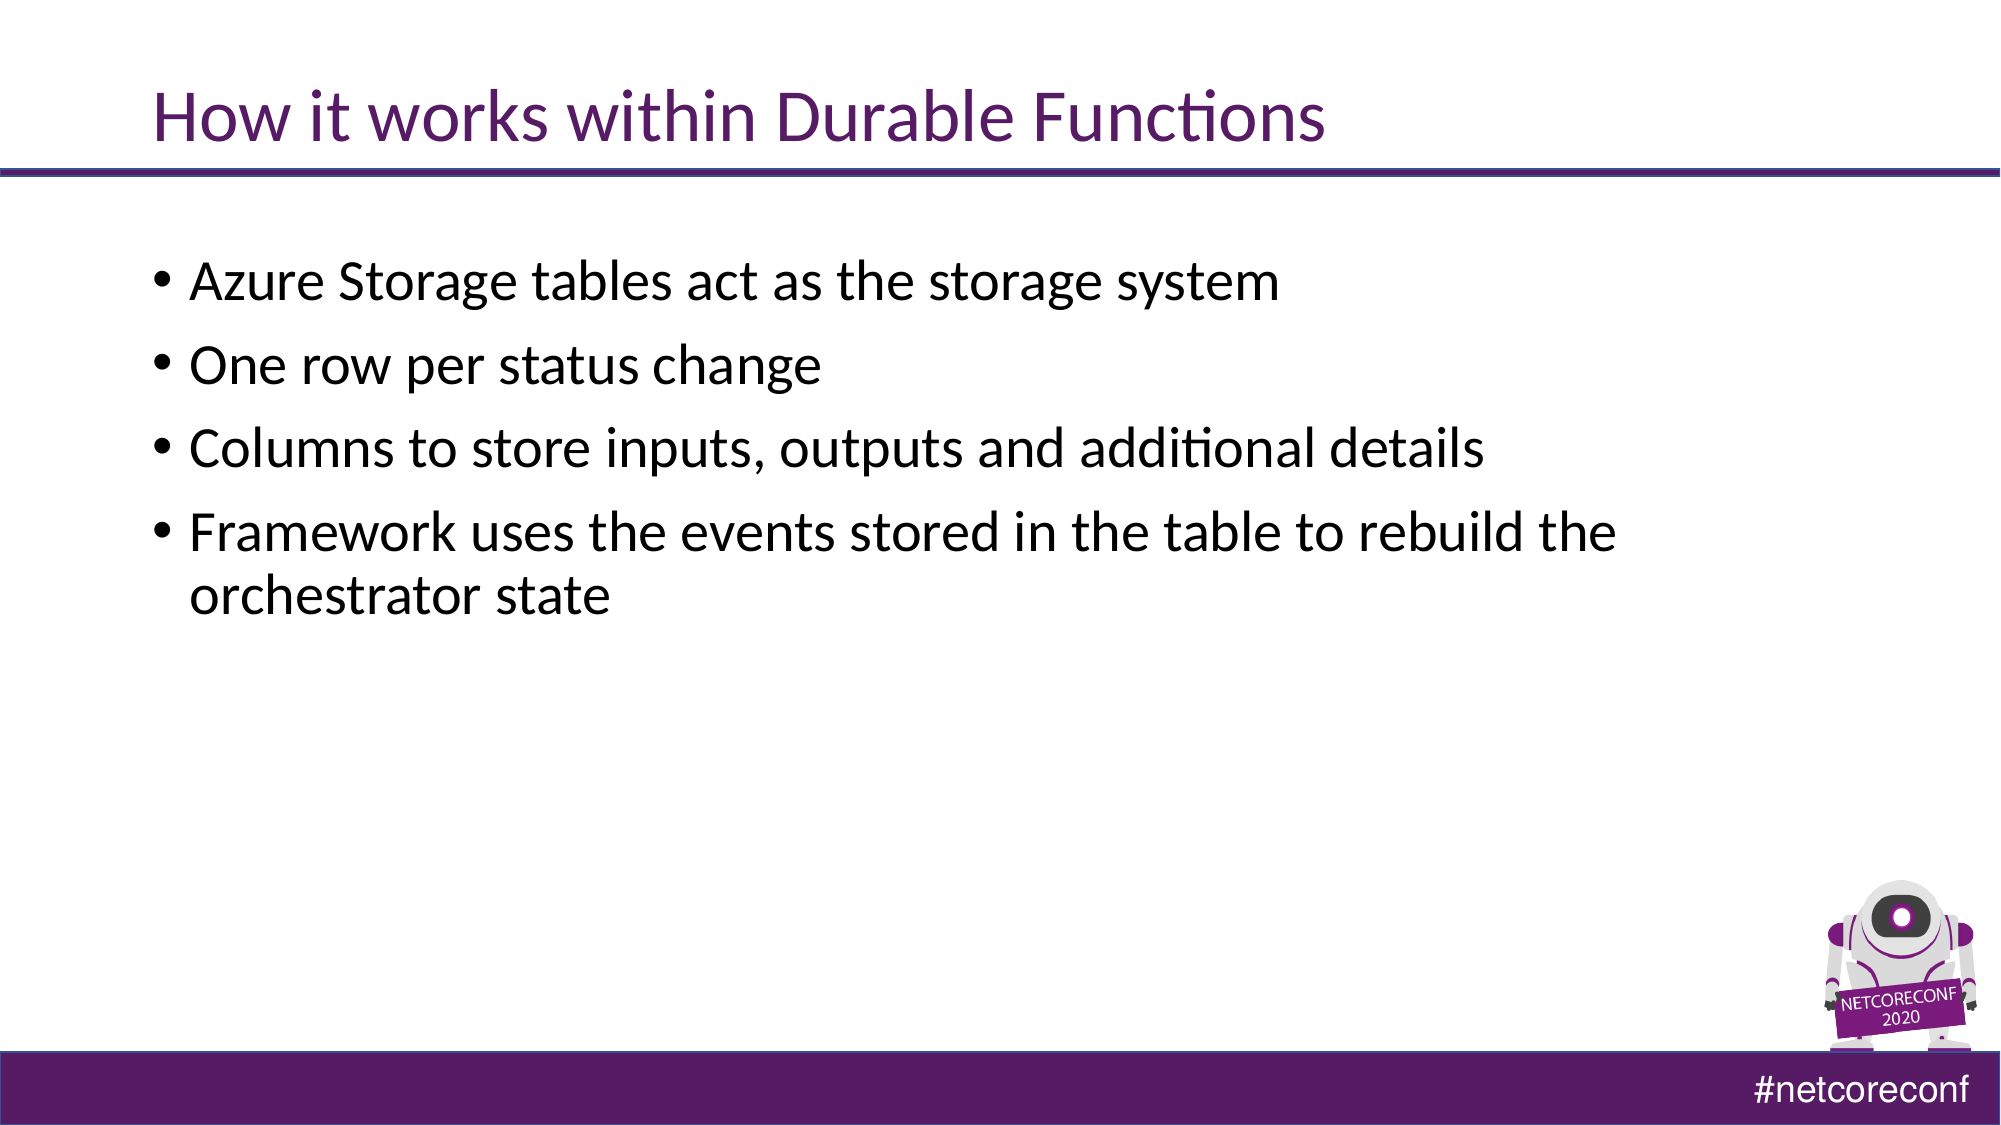

# How it works within Durable Functions
Azure Storage tables act as the storage system
One row per status change
Columns to store inputs, outputs and additional details
Framework uses the events stored in the table to rebuild the orchestrator state